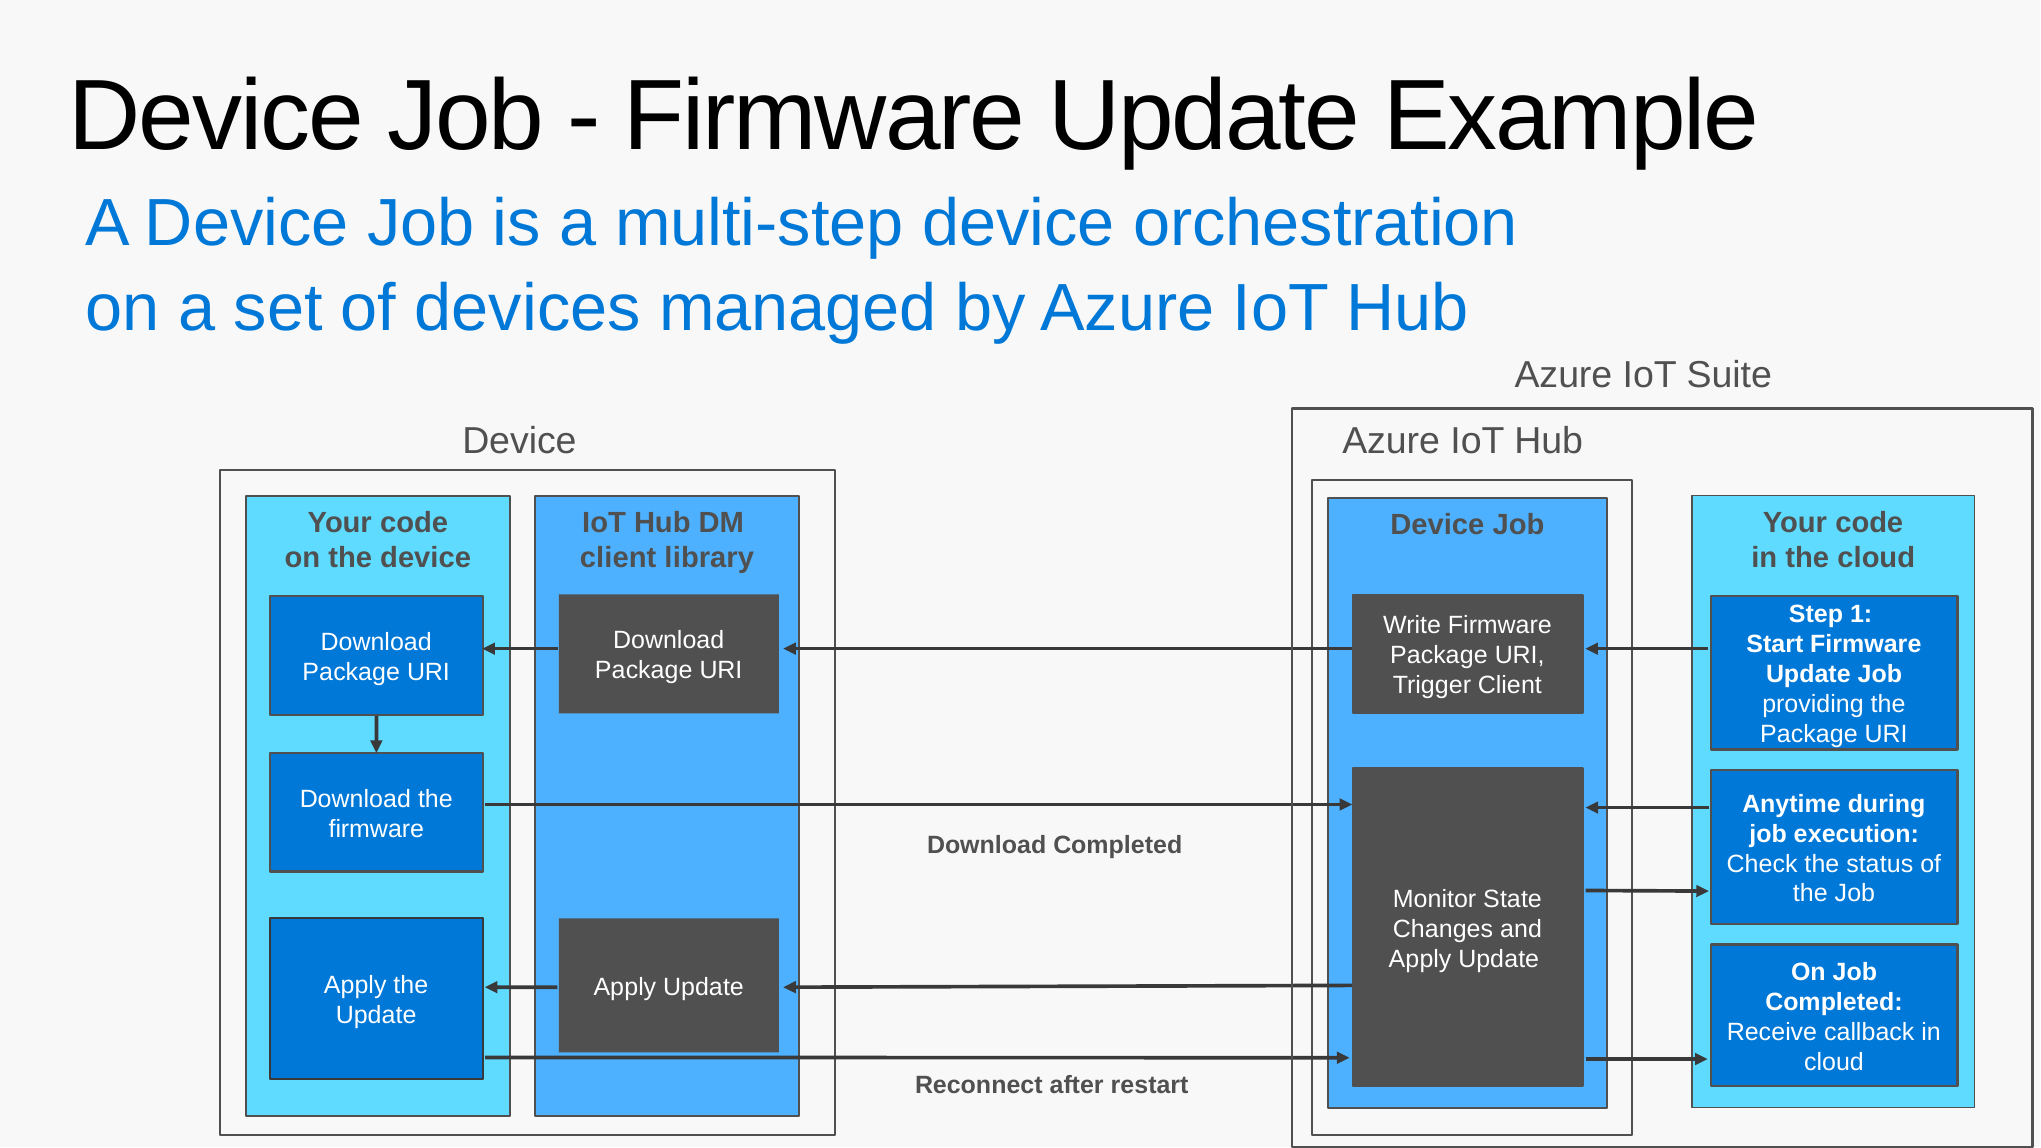

# Device Job - Firmware Update Example
A Device Job is a multi-step device orchestration
on a set of devices managed by Azure IoT Hub
Azure IoT Suite

Device
Azure IoT Hub

IoT Hub DM
client library
Your code
in the cloud
Your code
on the device
Device Job
Download Package URI
Write Firmware Package URI,
Trigger Client
Step 1:
Start Firmware Update Job providing the Package URI
Download
Package URI
Step 1
Download the firmware
Monitor State Changes and Apply Update
Anytime during job execution: Check the status of the Job
Step 2
Download Completed
Apply the Update
Apply Update
Step 3
On Job Completed: Receive callback in cloud
Reconnect after restart